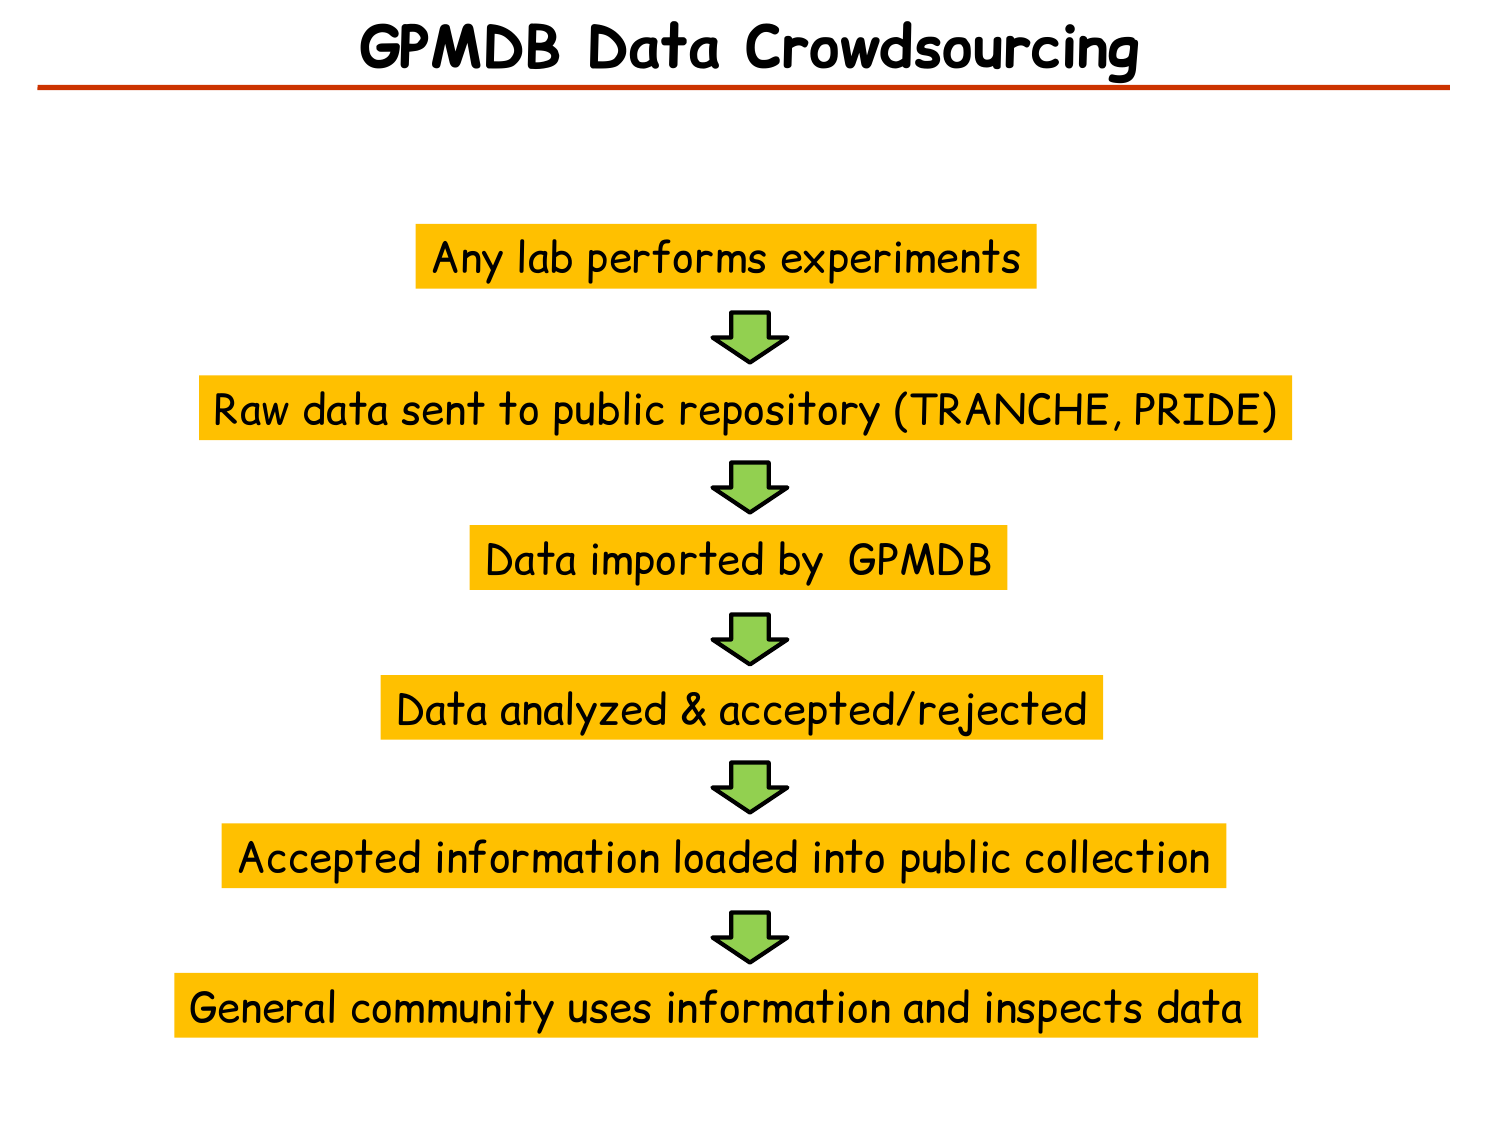

# GPMDB Data Crowdsourcing

Any lab performs experiments

Raw data sent to public repository (TRANCHE, PRIDE)

Data imported by  GPMDB

Data analyzed & accepted/rejected

Accepted information loaded into public collection

General community uses information and inspects data